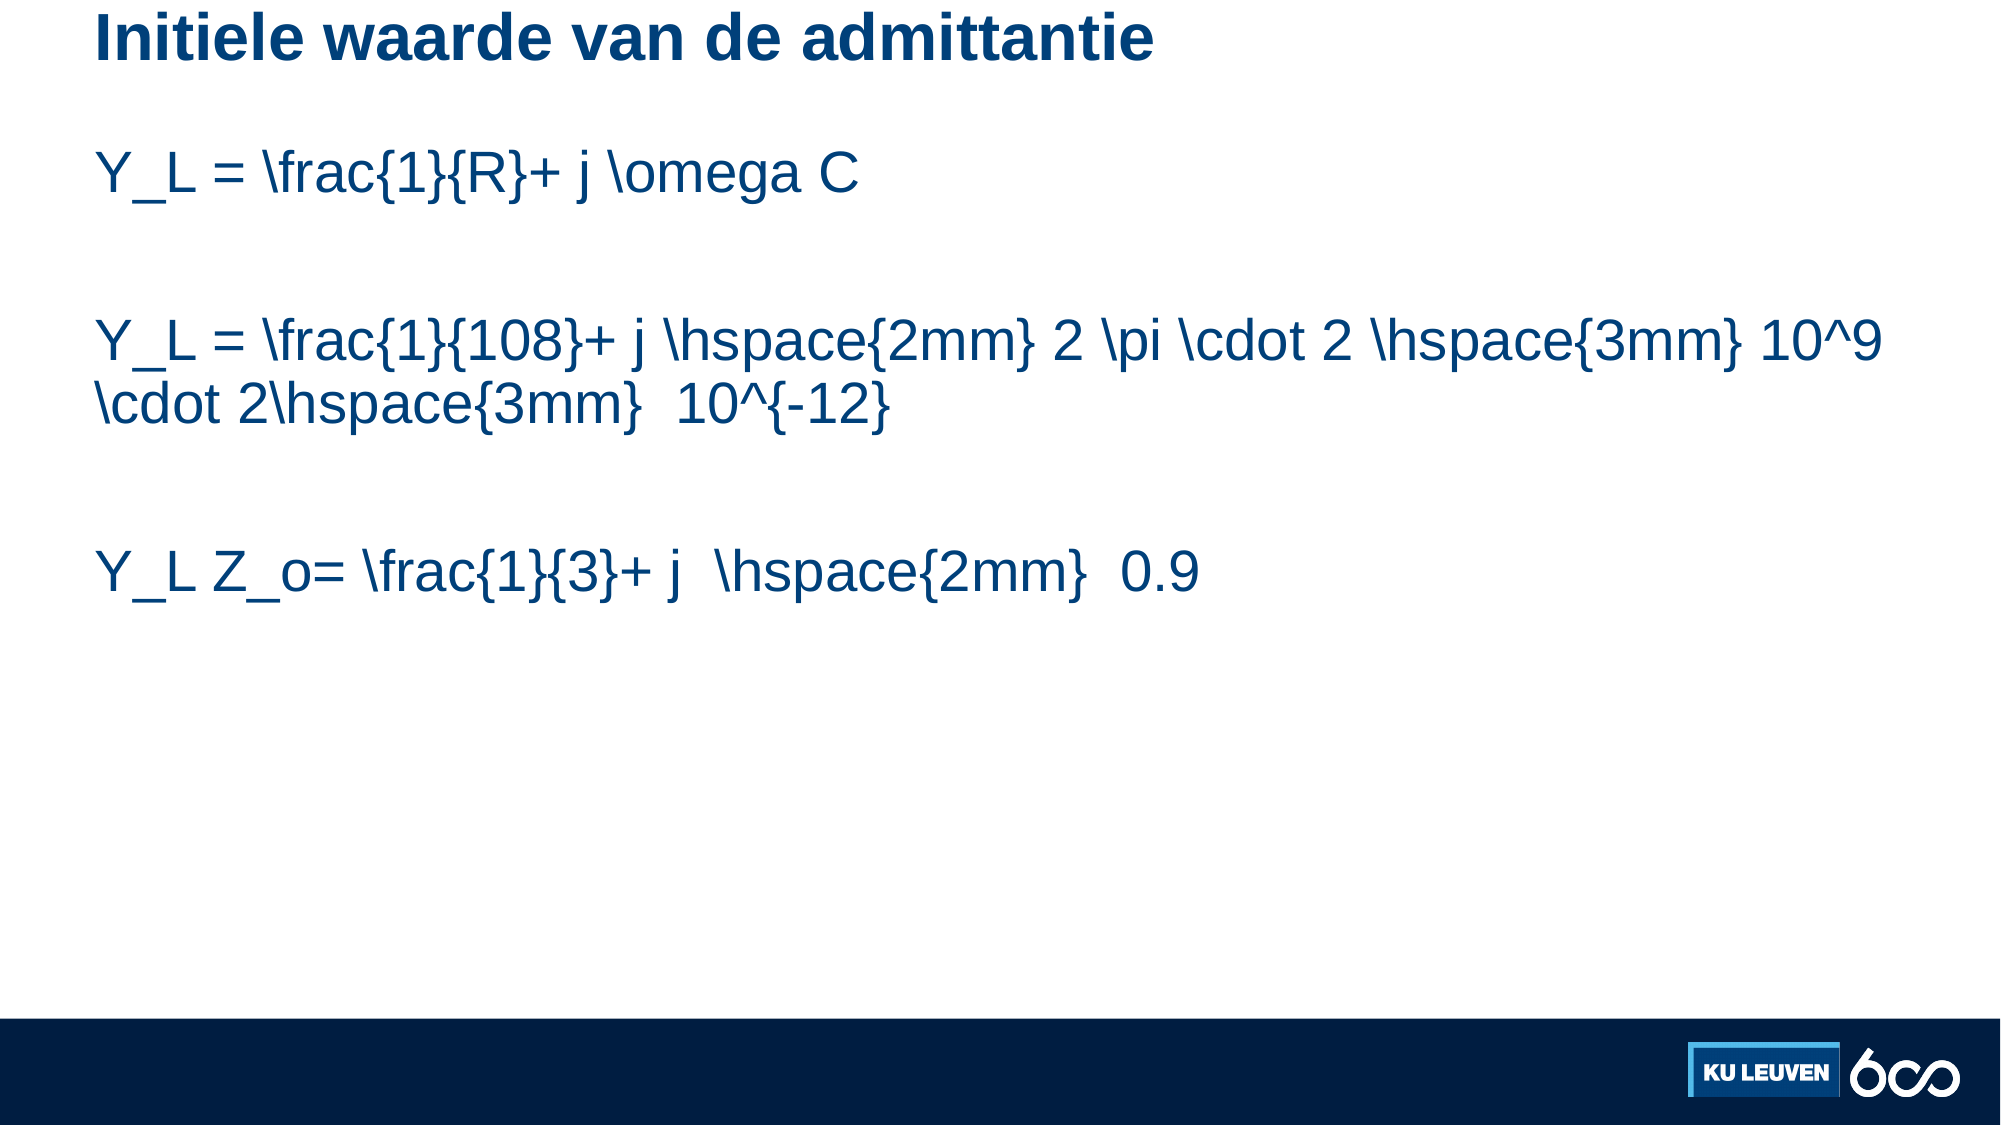

# Initiele waarde van de admittantie
Y_L = \frac{1}{R}+ j \omega C

Y_L = \frac{1}{108}+ j \hspace{2mm} 2 \pi \cdot 2 \hspace{3mm} 10^9 \cdot 2\hspace{3mm}  10^{-12}

Y_L Z_o= \frac{1}{3}+ j  \hspace{2mm}  0.9